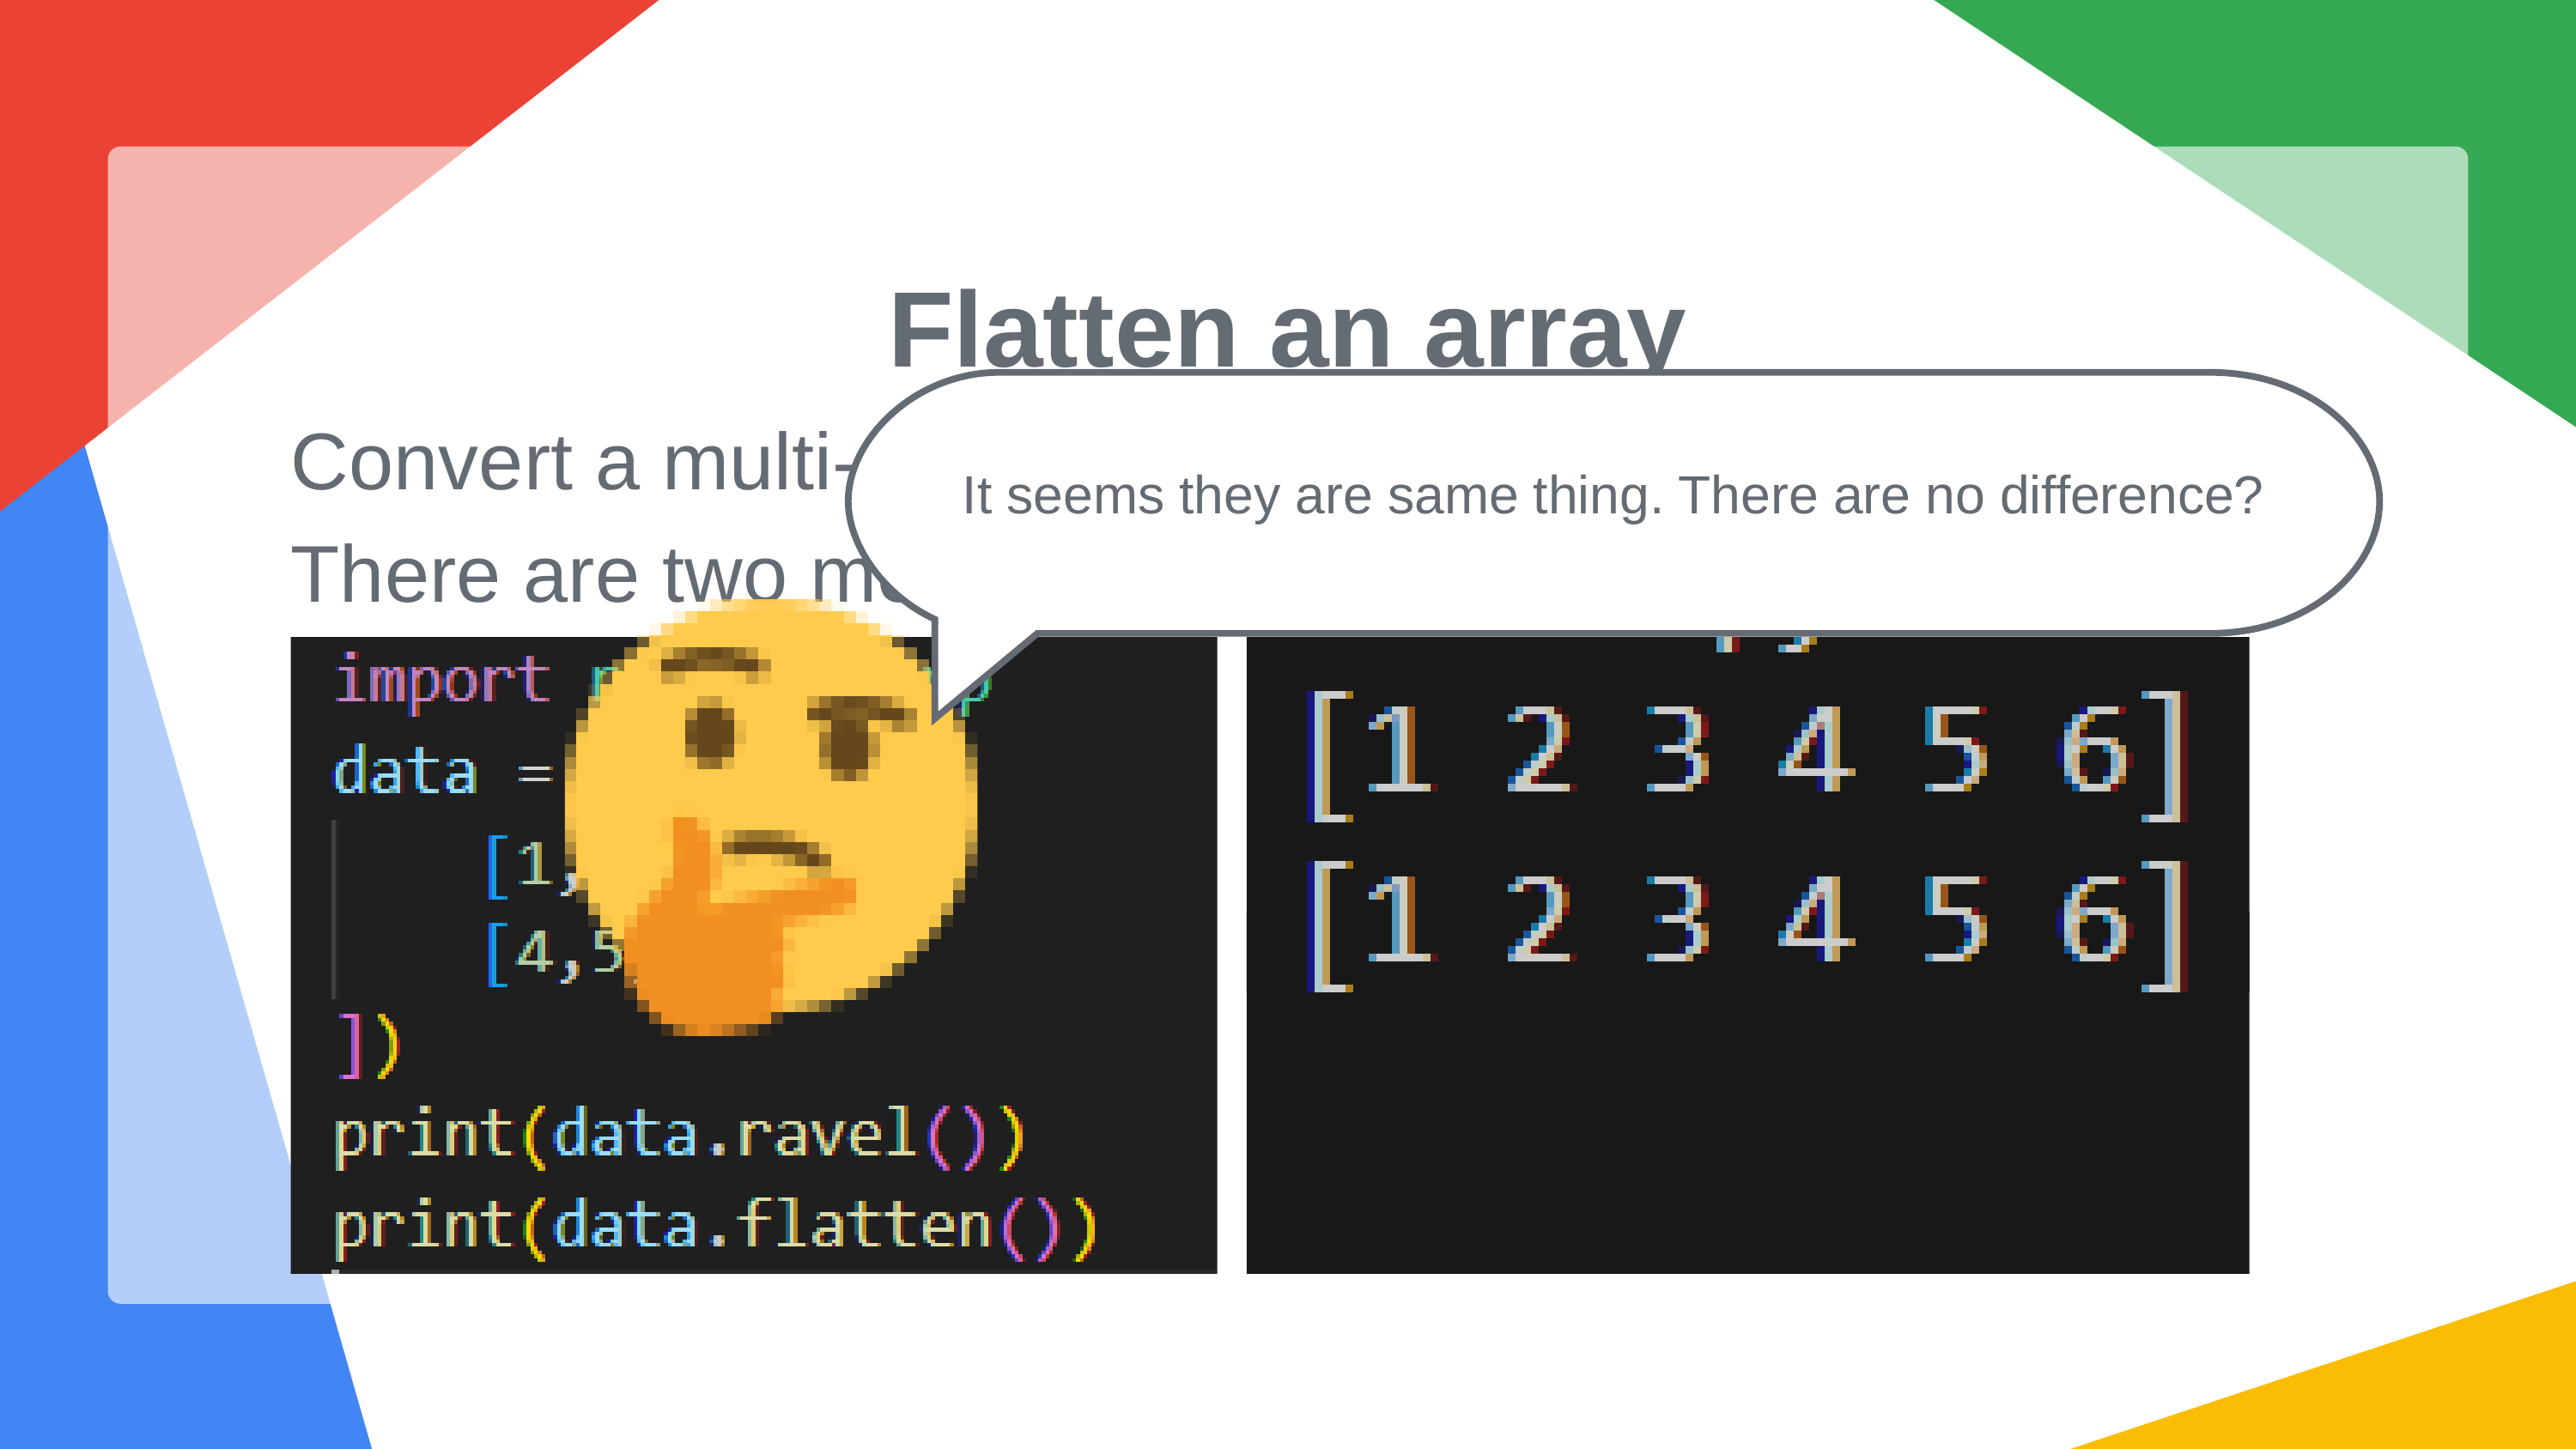

Flatten an array

It seems they are same thing. There are no difference?
Convert a multi-dimensional array into a 1-d array
There are two methods to do this. ravel() flatten()